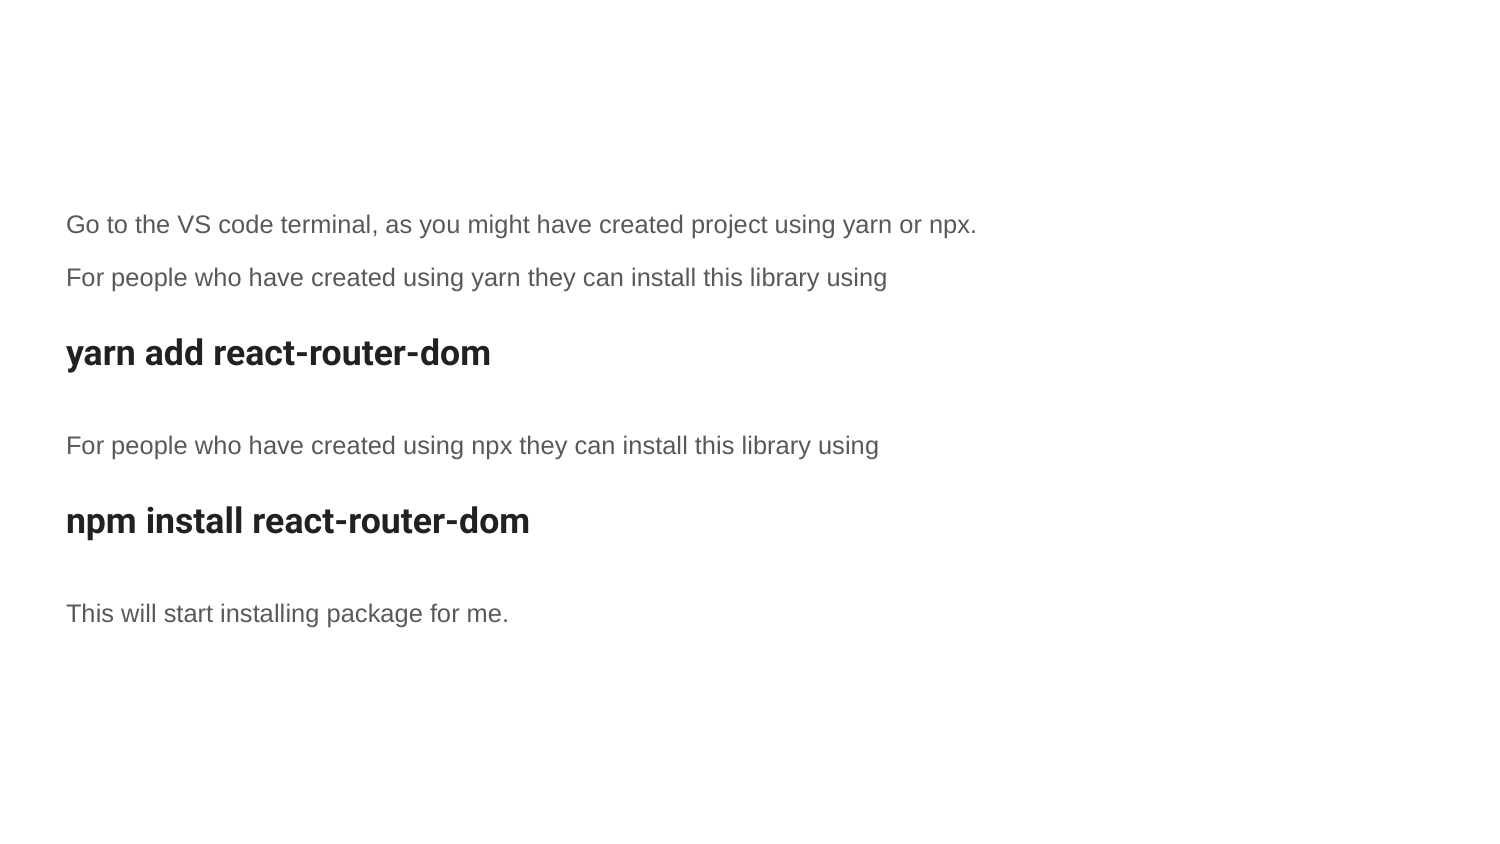

#
Go to the VS code terminal, as you might have created project using yarn or npx.
For people who have created using yarn they can install this library using
yarn add react-router-dom

For people who have created using npx they can install this library using
npm install react-router-dom

This will start installing package for me.